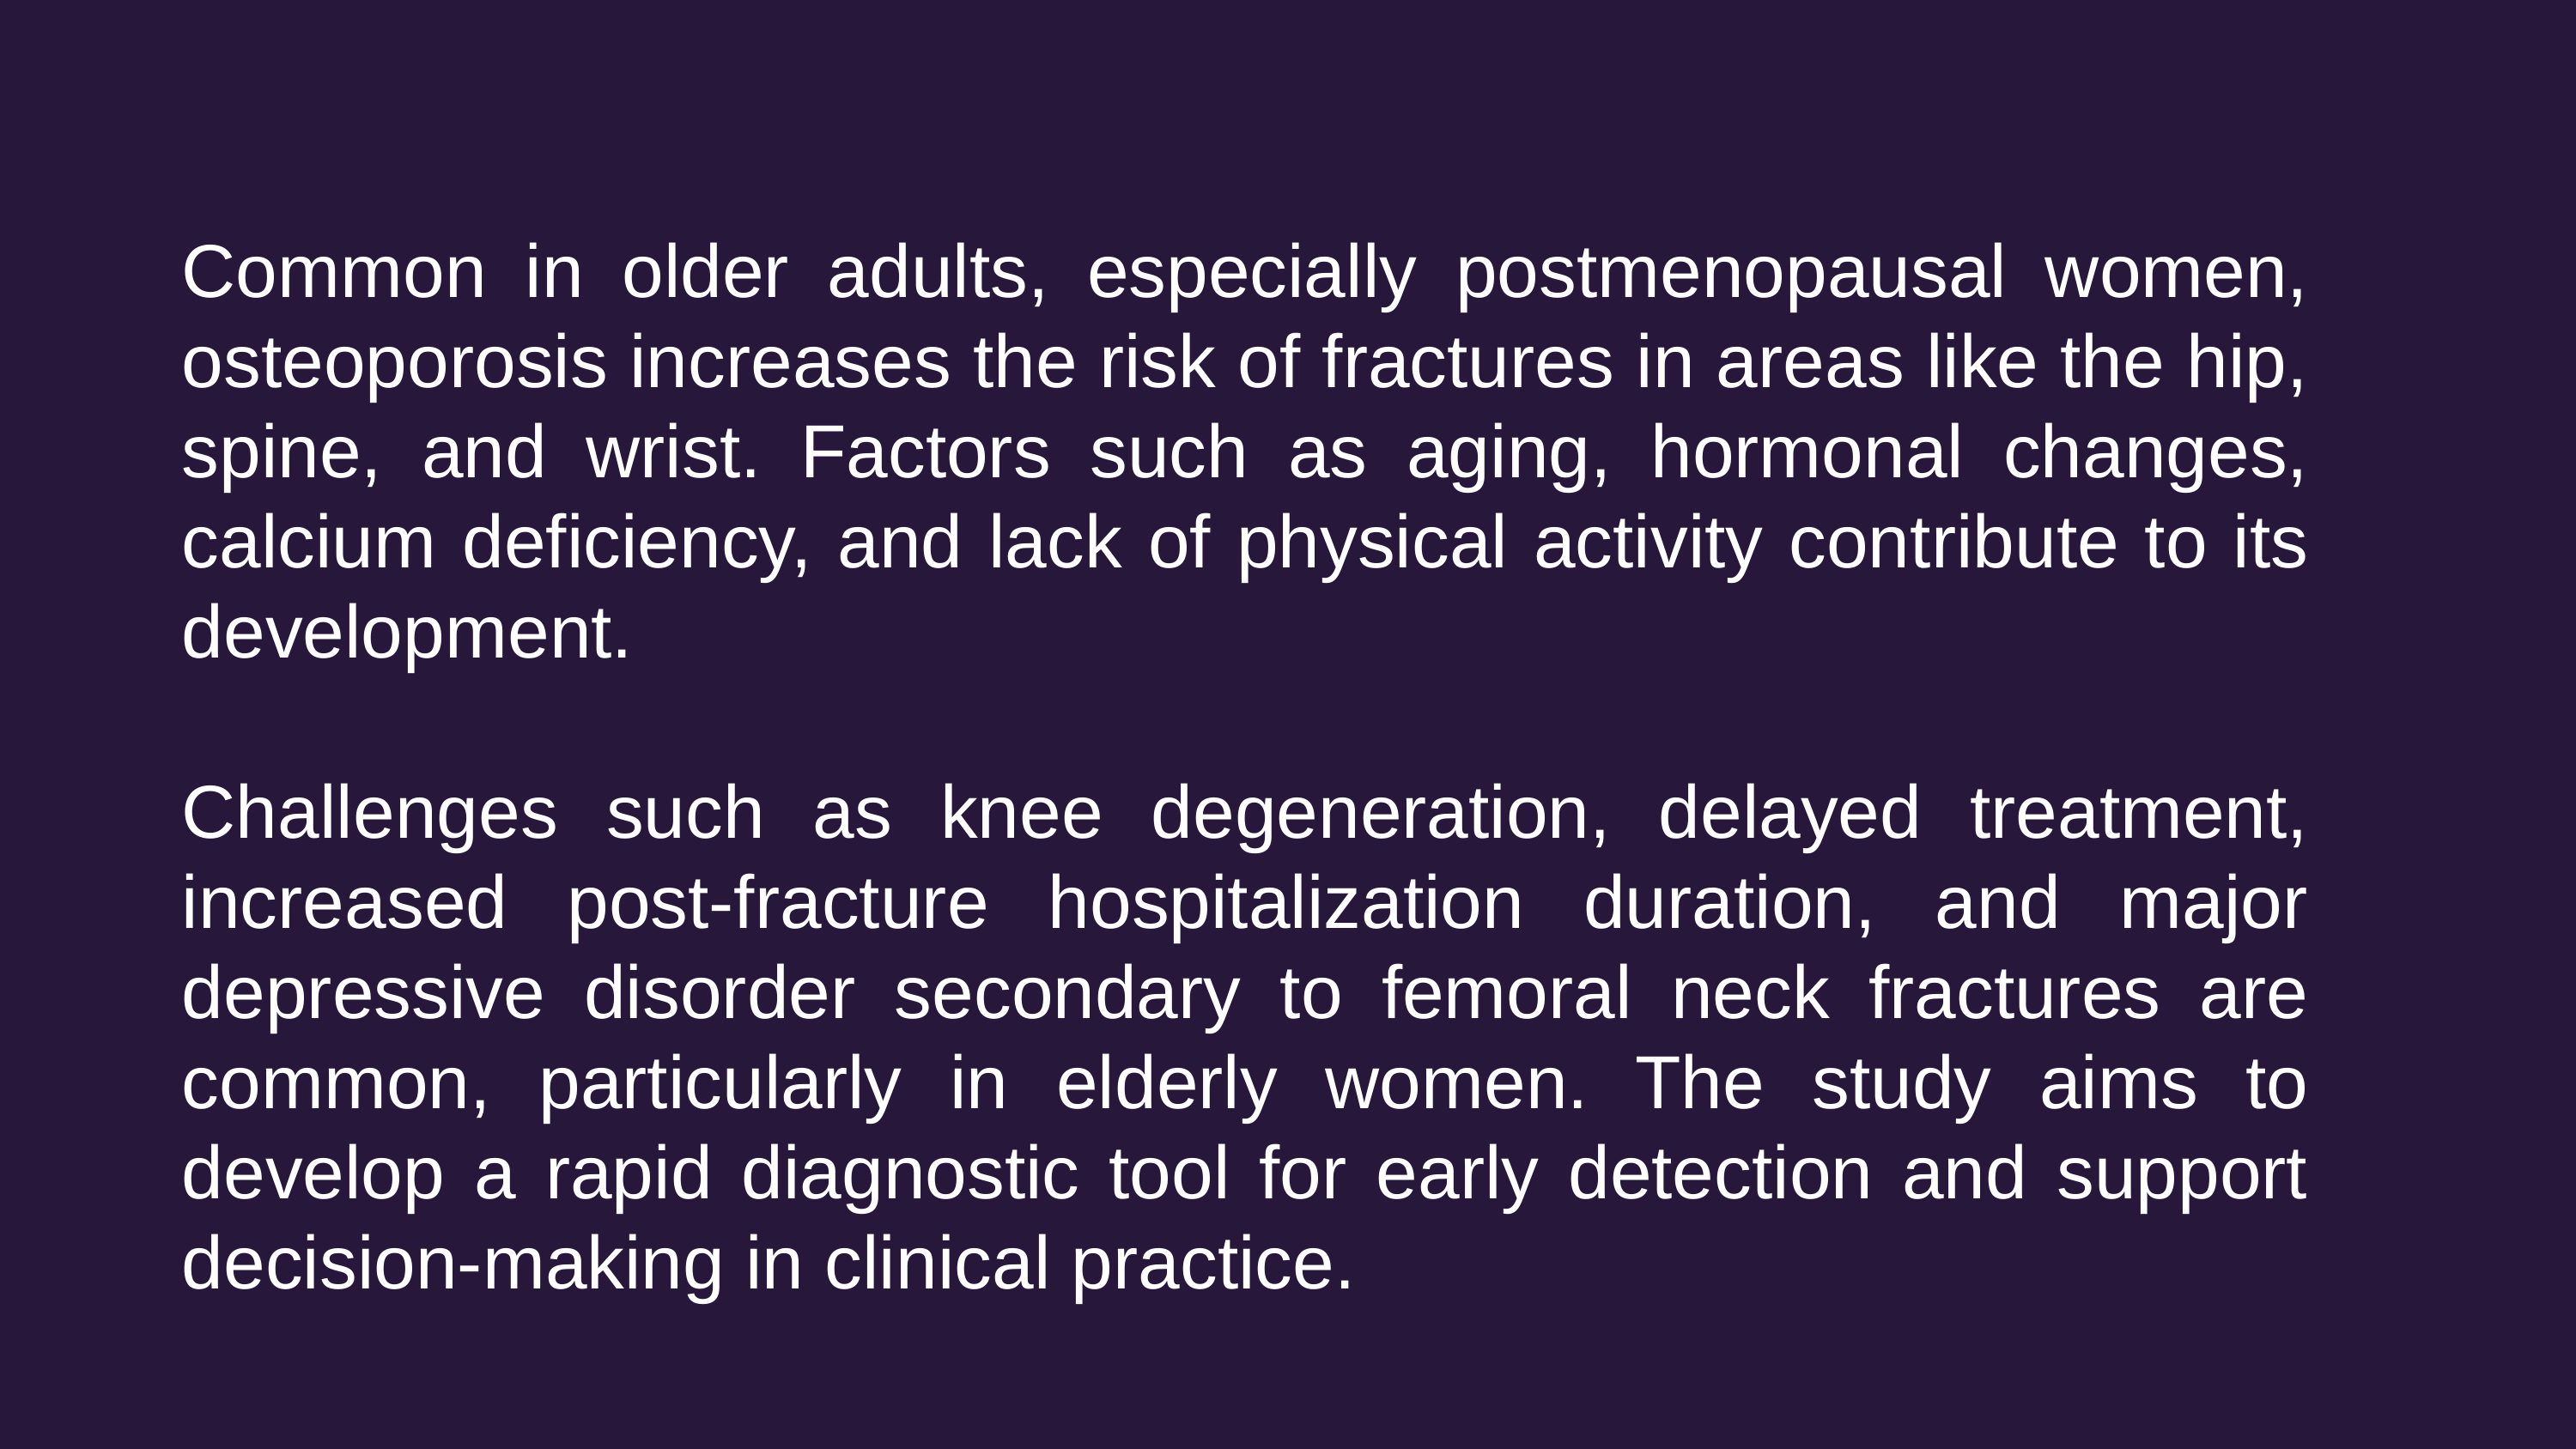

Common in older adults, especially postmenopausal women, osteoporosis increases the risk of fractures in areas like the hip, spine, and wrist. Factors such as aging, hormonal changes, calcium deficiency, and lack of physical activity contribute to its development.

Challenges such as knee degeneration, delayed treatment, increased post-fracture hospitalization duration, and major depressive disorder secondary to femoral neck fractures are common, particularly in elderly women. The study aims to develop a rapid diagnostic tool for early detection and support decision-making in clinical practice.